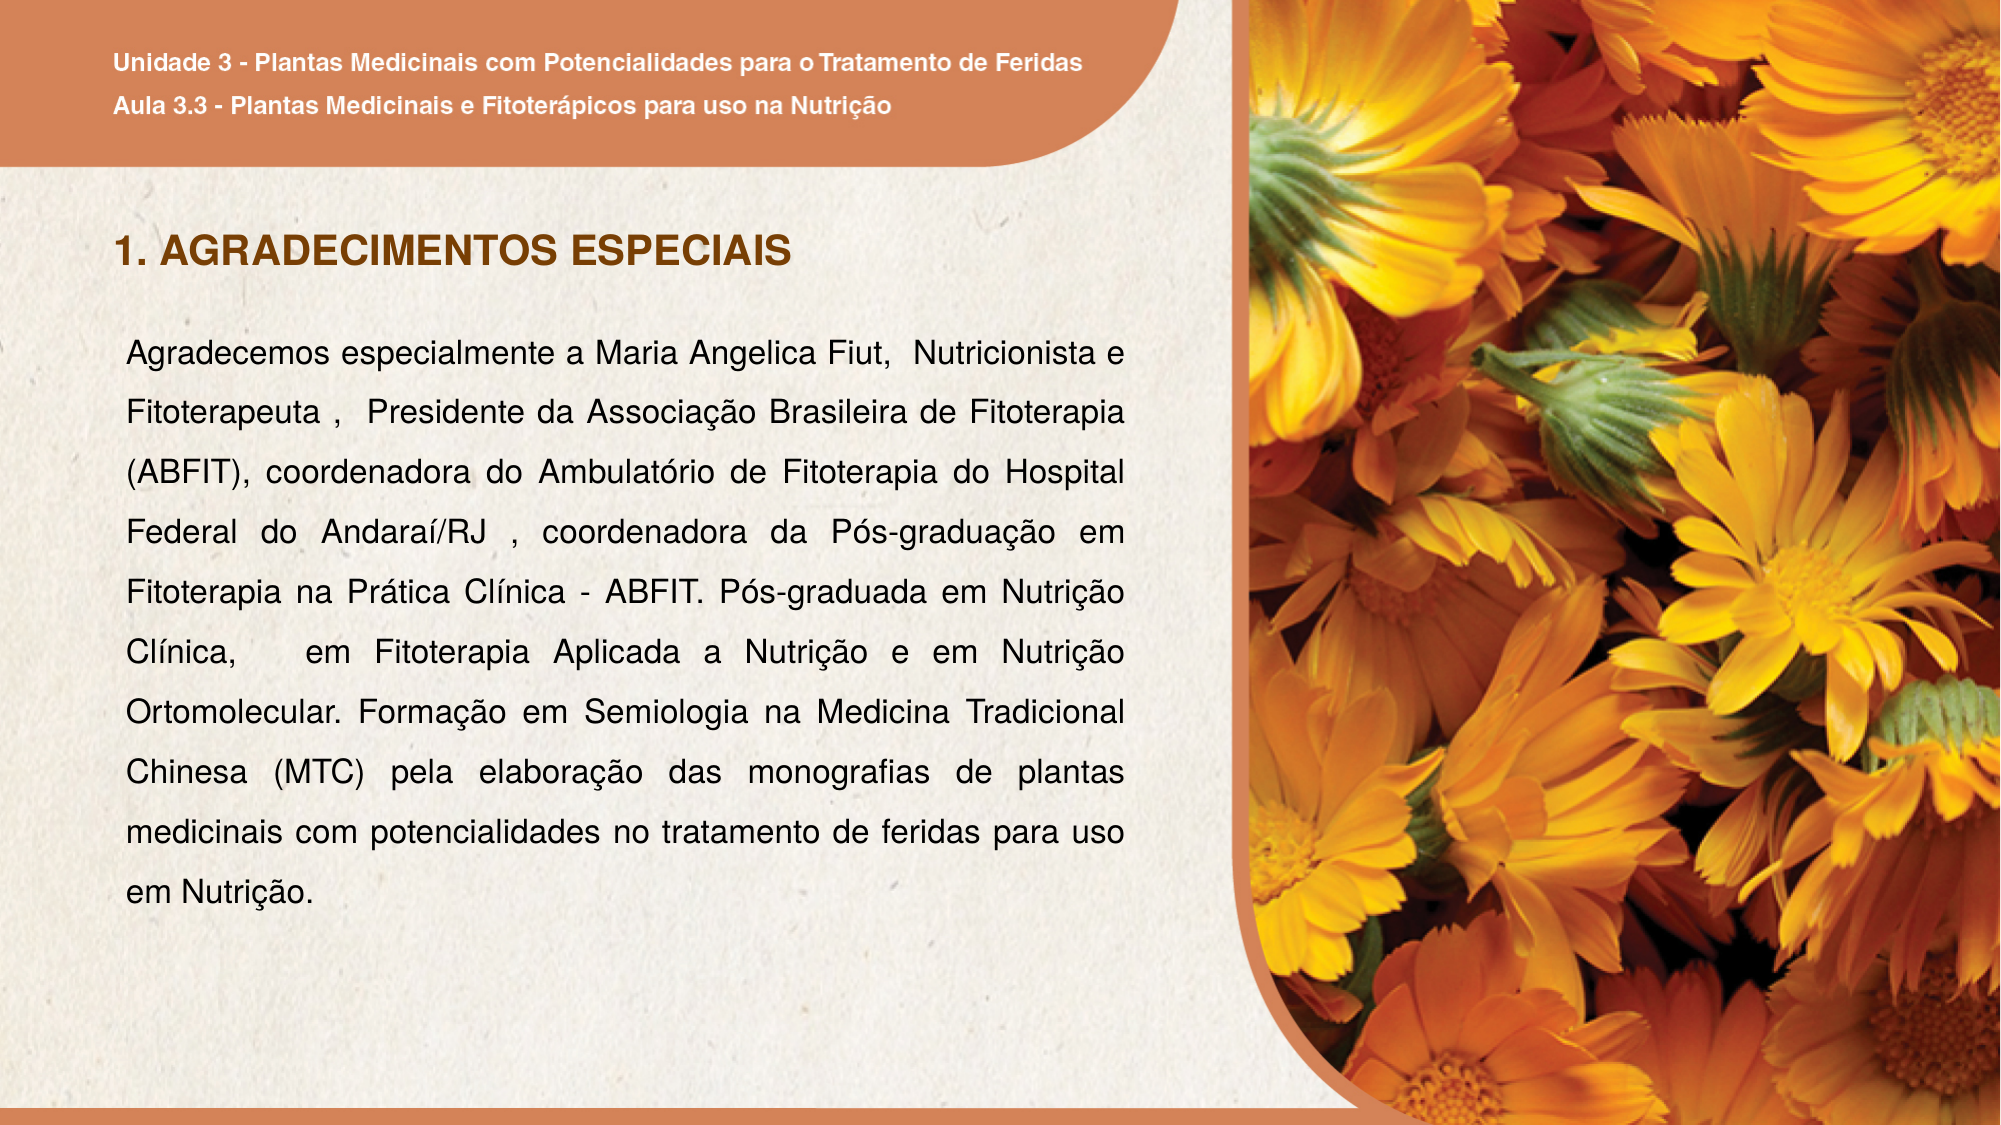

1. AGRADECIMENTOS ESPECIAIS
Agradecemos especialmente a Maria Angelica Fiut,  Nutricionista e Fitoterapeuta ,  Presidente da Associação Brasileira de Fitoterapia (ABFIT), coordenadora do Ambulatório de Fitoterapia do Hospital Federal do Andaraí/RJ , coordenadora da Pós-graduação em Fitoterapia na Prática Clínica - ABFIT. Pós-graduada em Nutrição Clínica,   em Fitoterapia Aplicada a Nutrição e em Nutrição Ortomolecular. Formação em Semiologia na Medicina Tradicional Chinesa (MTC) pela elaboração das monografias de plantas medicinais com potencialidades no tratamento de feridas para uso em Nutrição.